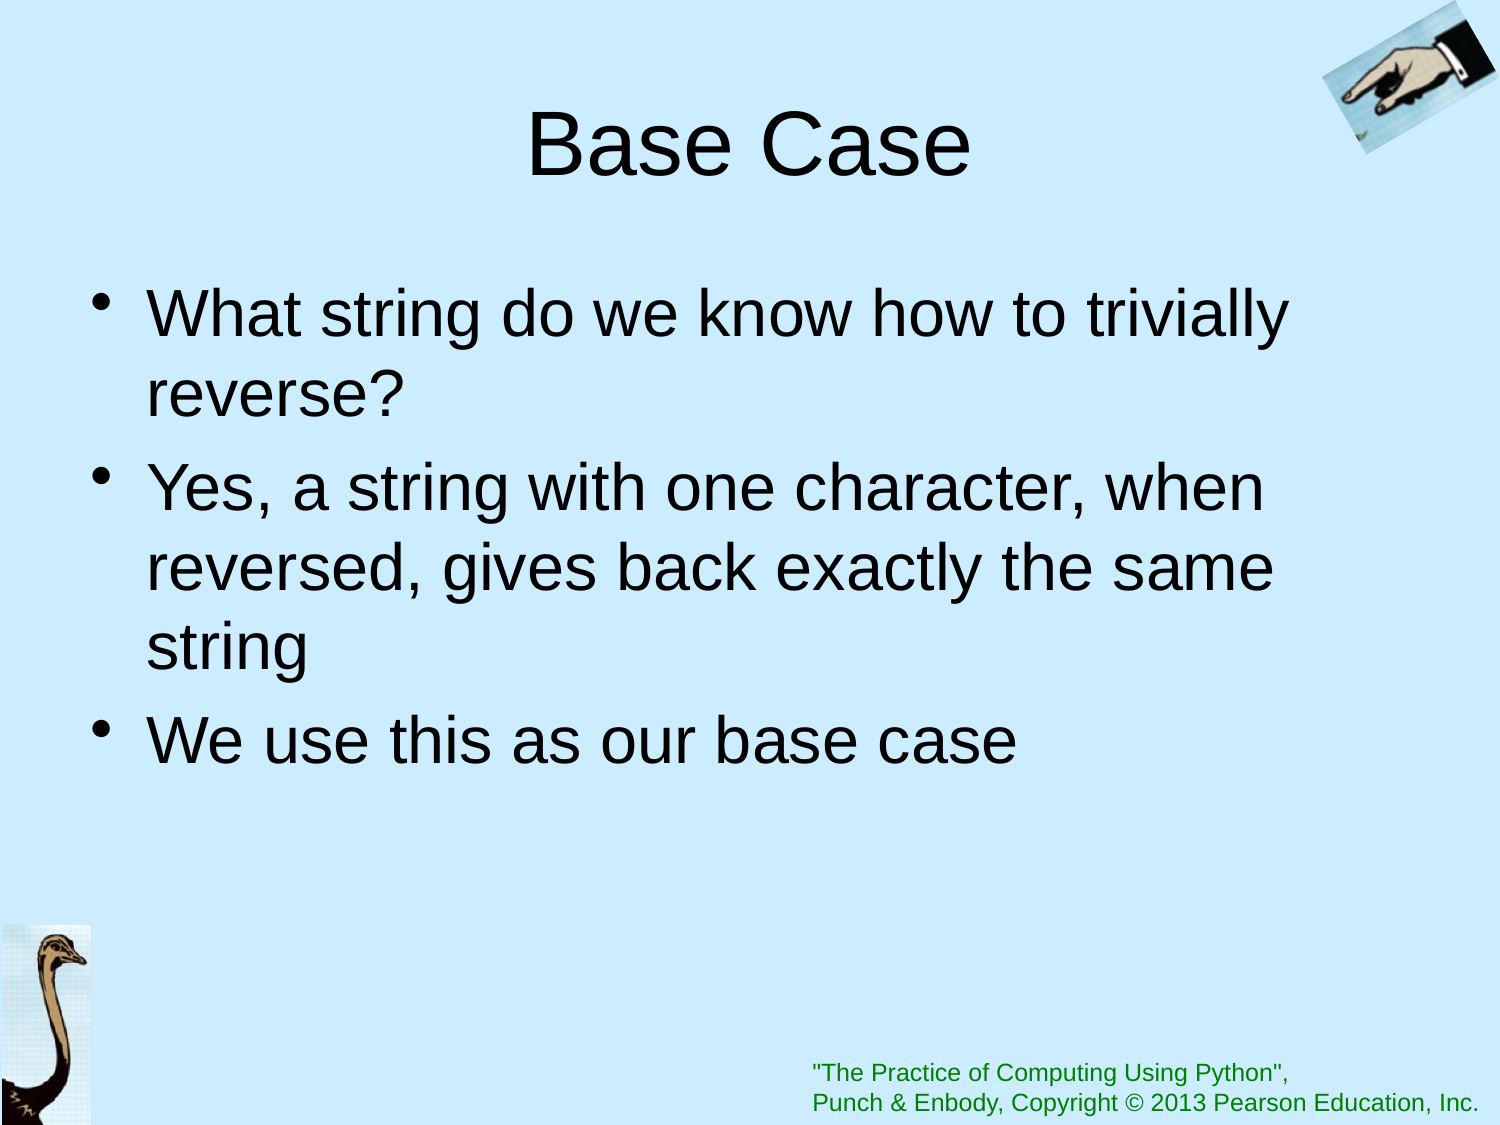

# Base Case
What string do we know how to trivially reverse?
Yes, a string with one character, when reversed, gives back exactly the same string
We use this as our base case